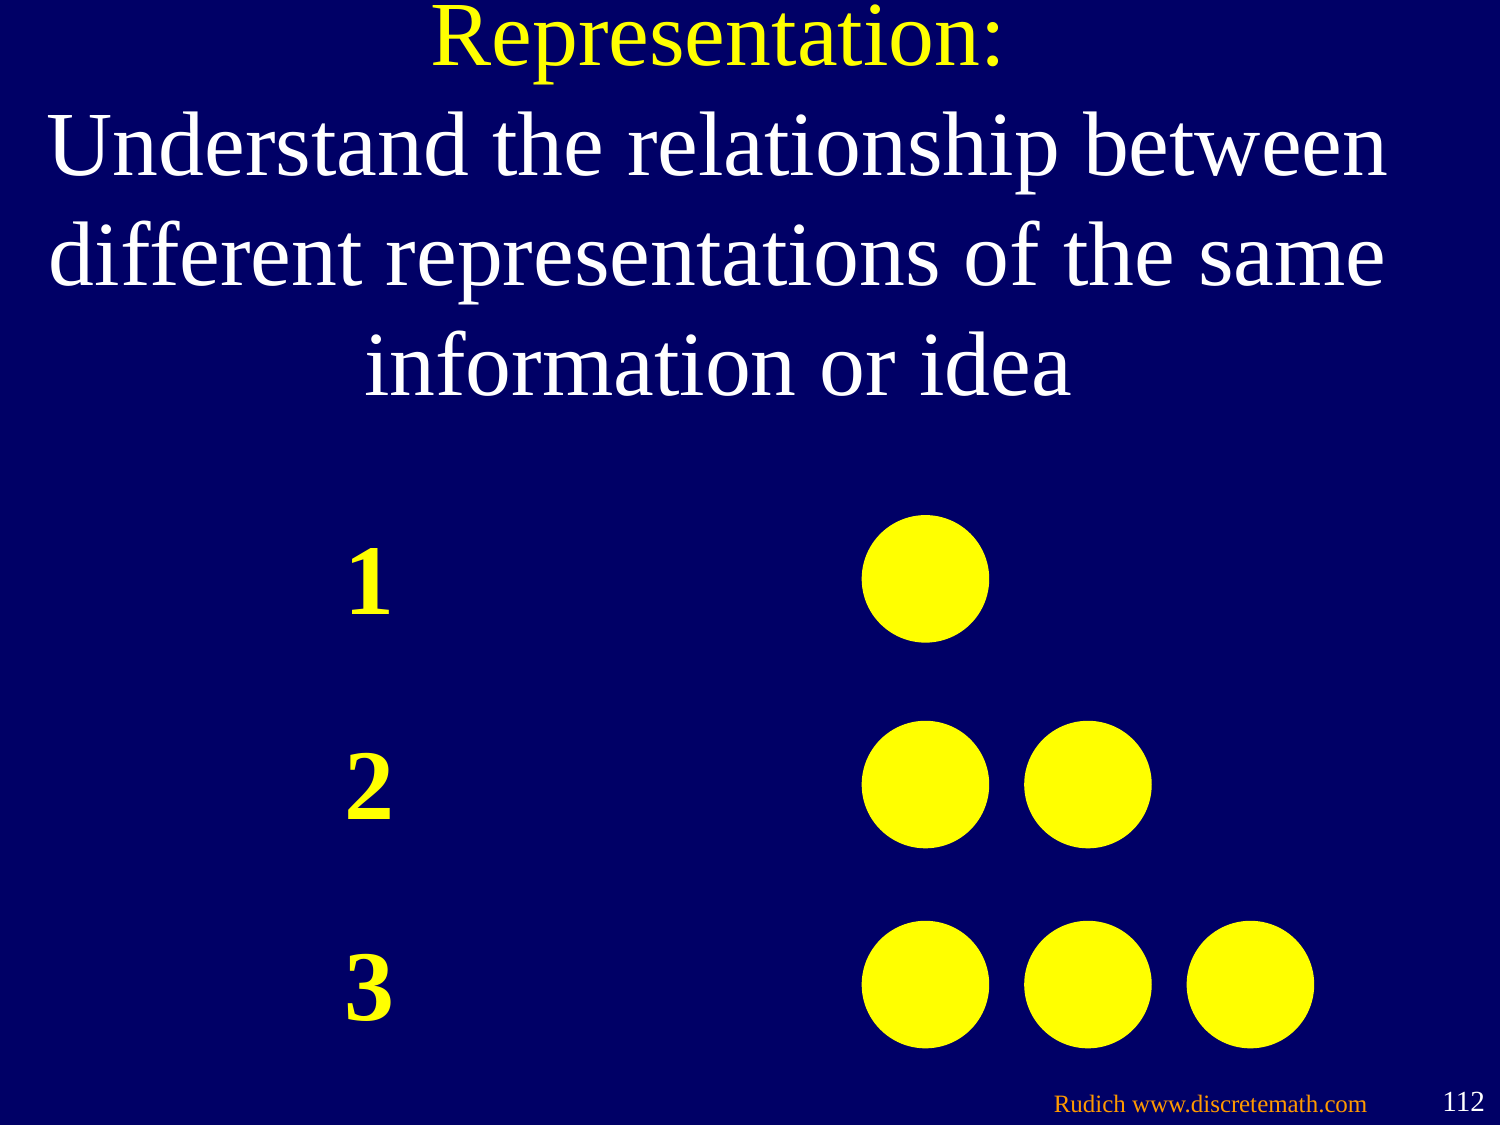

# Representation: Understand the relationship between different representations of the same information or idea
1

2

3

Rudich www.discretemath.com